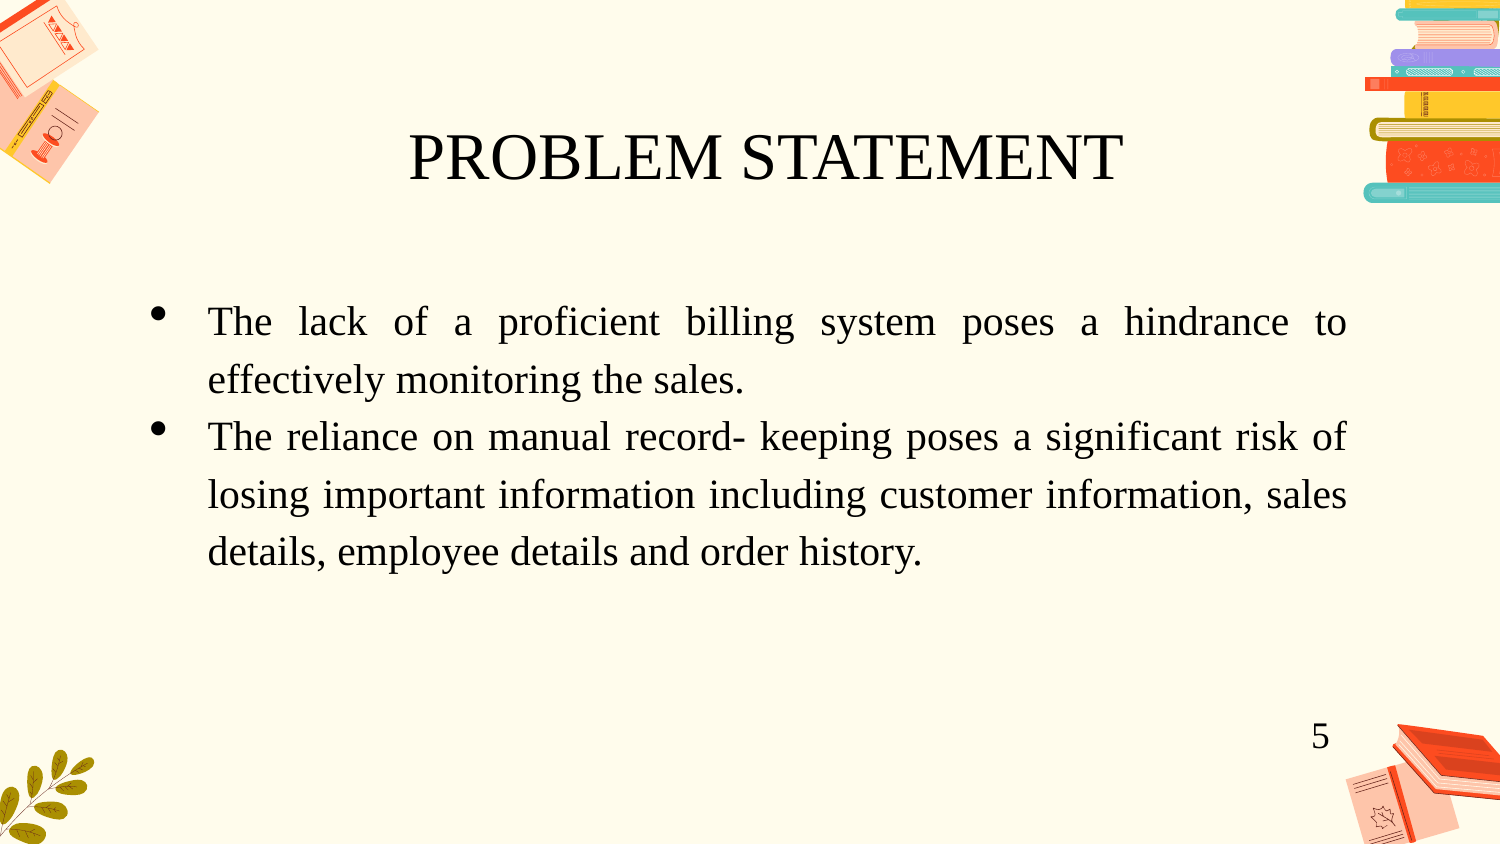

# PROBLEM STATEMENT
The lack of a proficient billing system poses a hindrance to effectively monitoring the sales.
The reliance on manual record- keeping poses a significant risk of losing important information including customer information, sales details, employee details and order history.

5